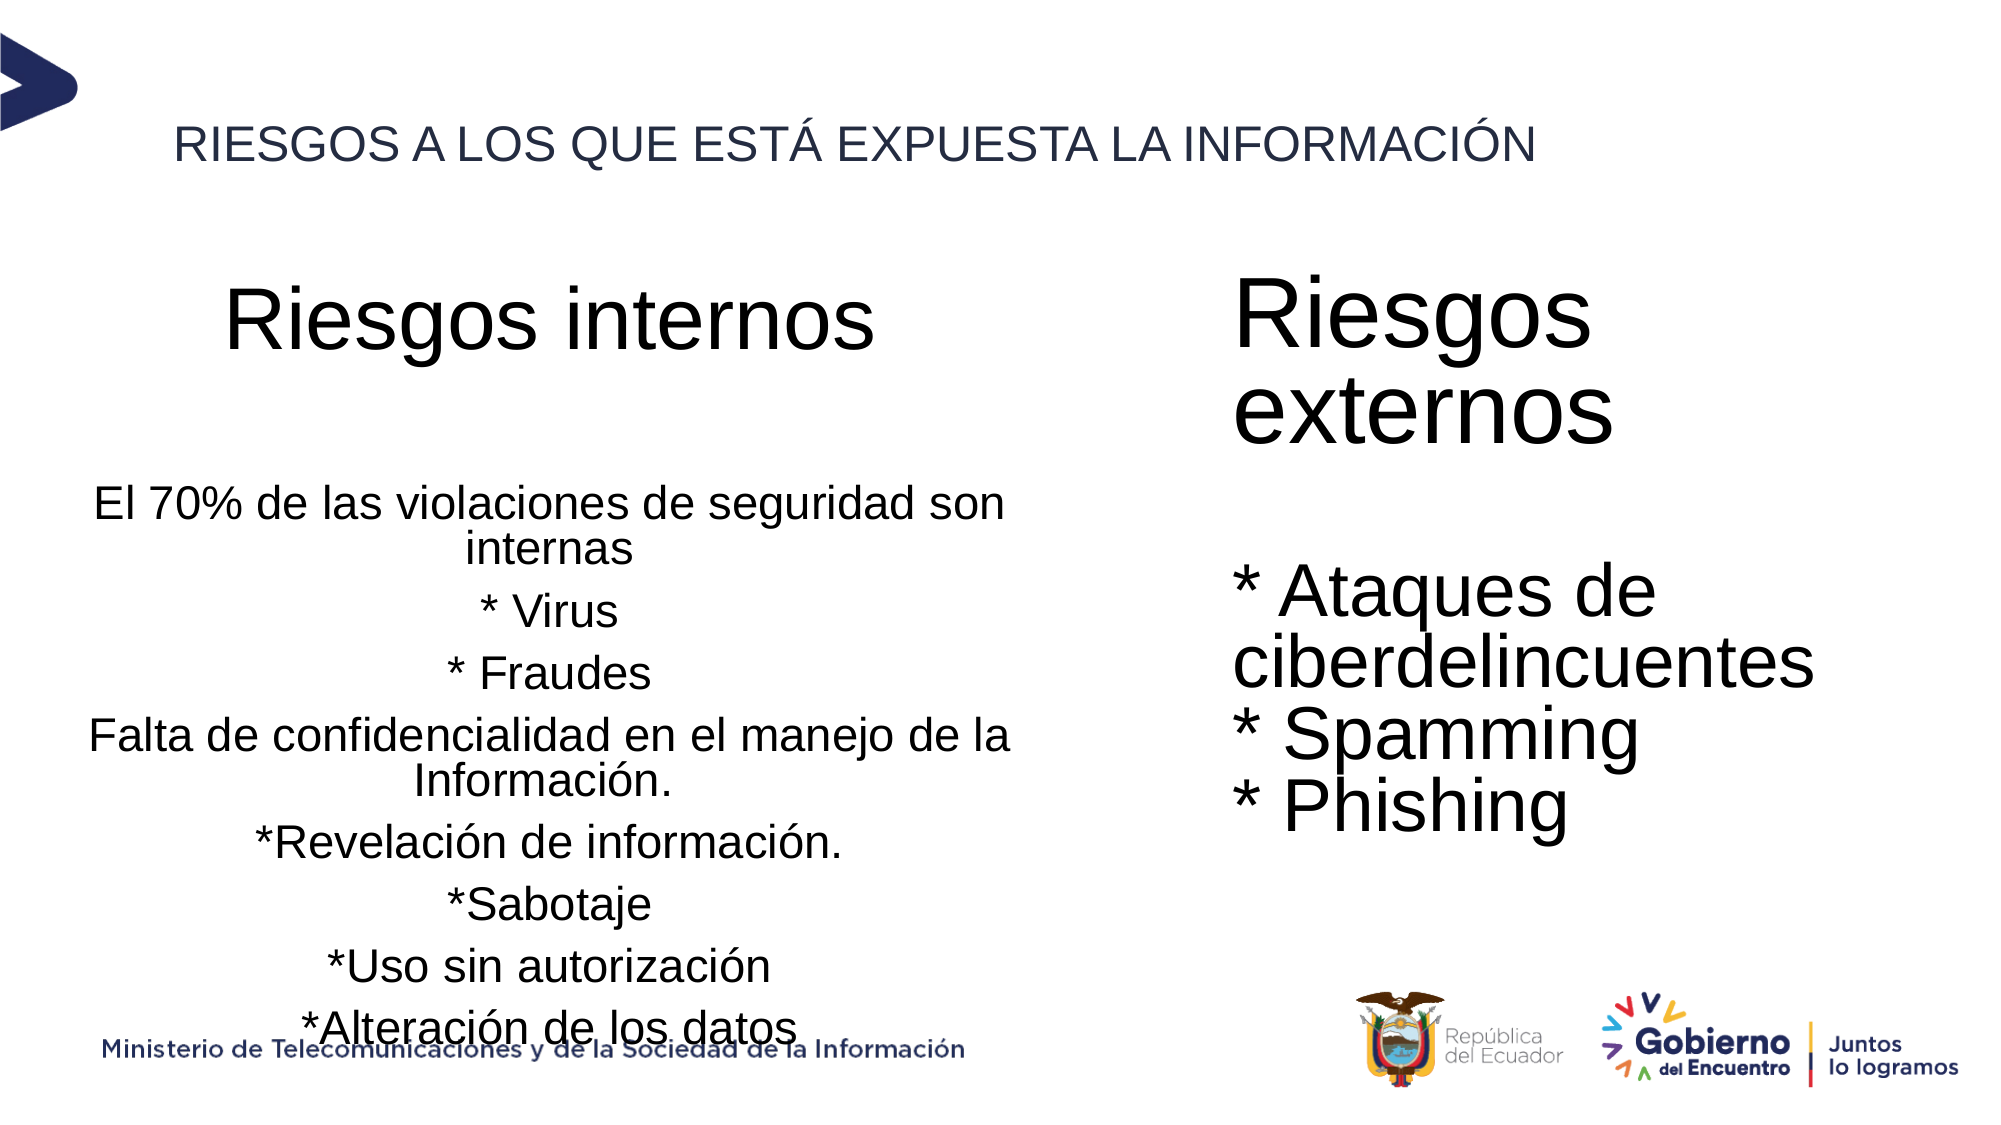

RIESGOS A LOS QUE ESTÁ EXPUESTA LA INFORMACIÓN
Riesgos externos

* Ataques de ciberdelincuentes
* Spamming
* Phishing
Riesgos internos

El 70% de las violaciones de seguridad son internas
* Virus
* Fraudes
Falta de confidencialidad en el manejo de la Información.
*Revelación de información.
*Sabotaje
*Uso sin autorización
*Alteración de los datos